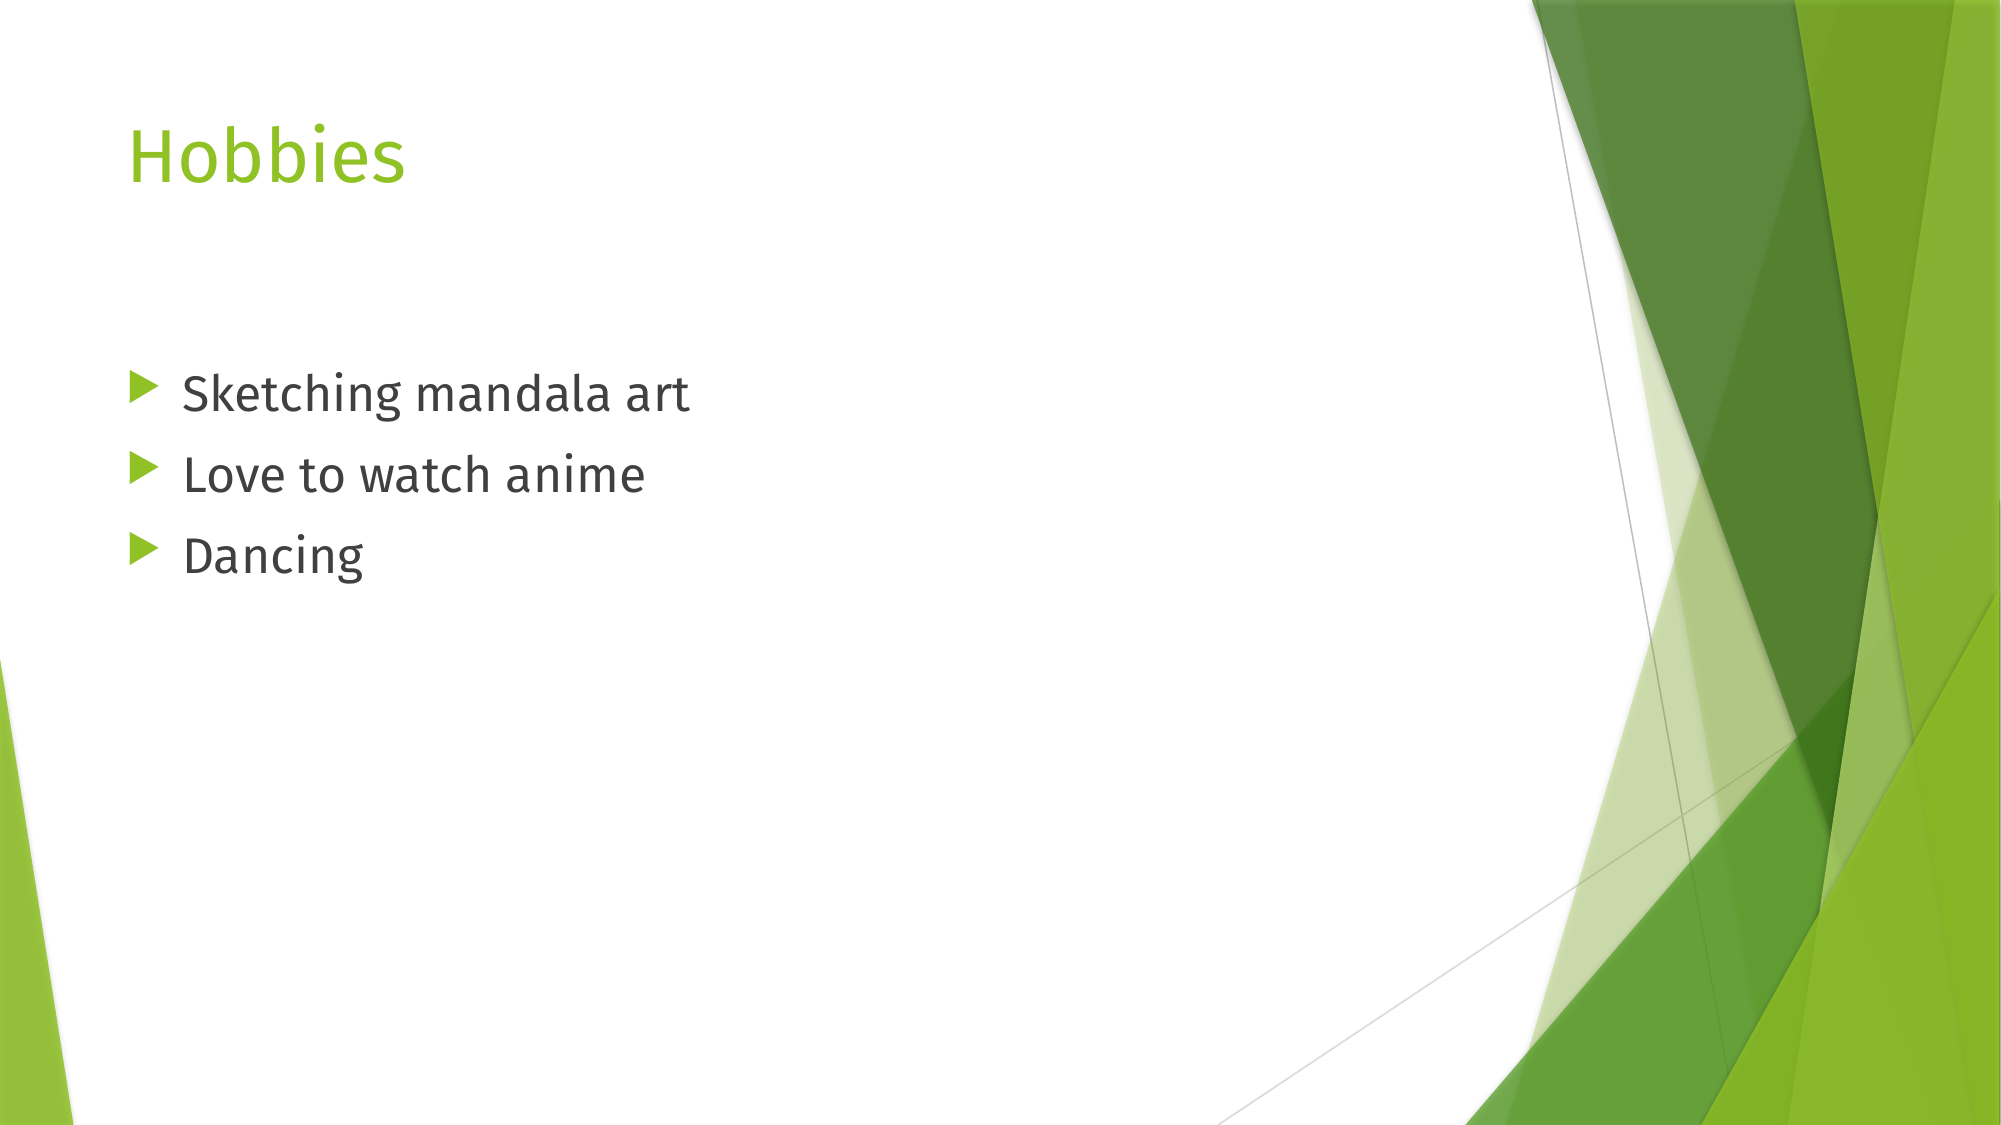

# Hobbies
Sketching mandala art
Love to watch anime
Dancing